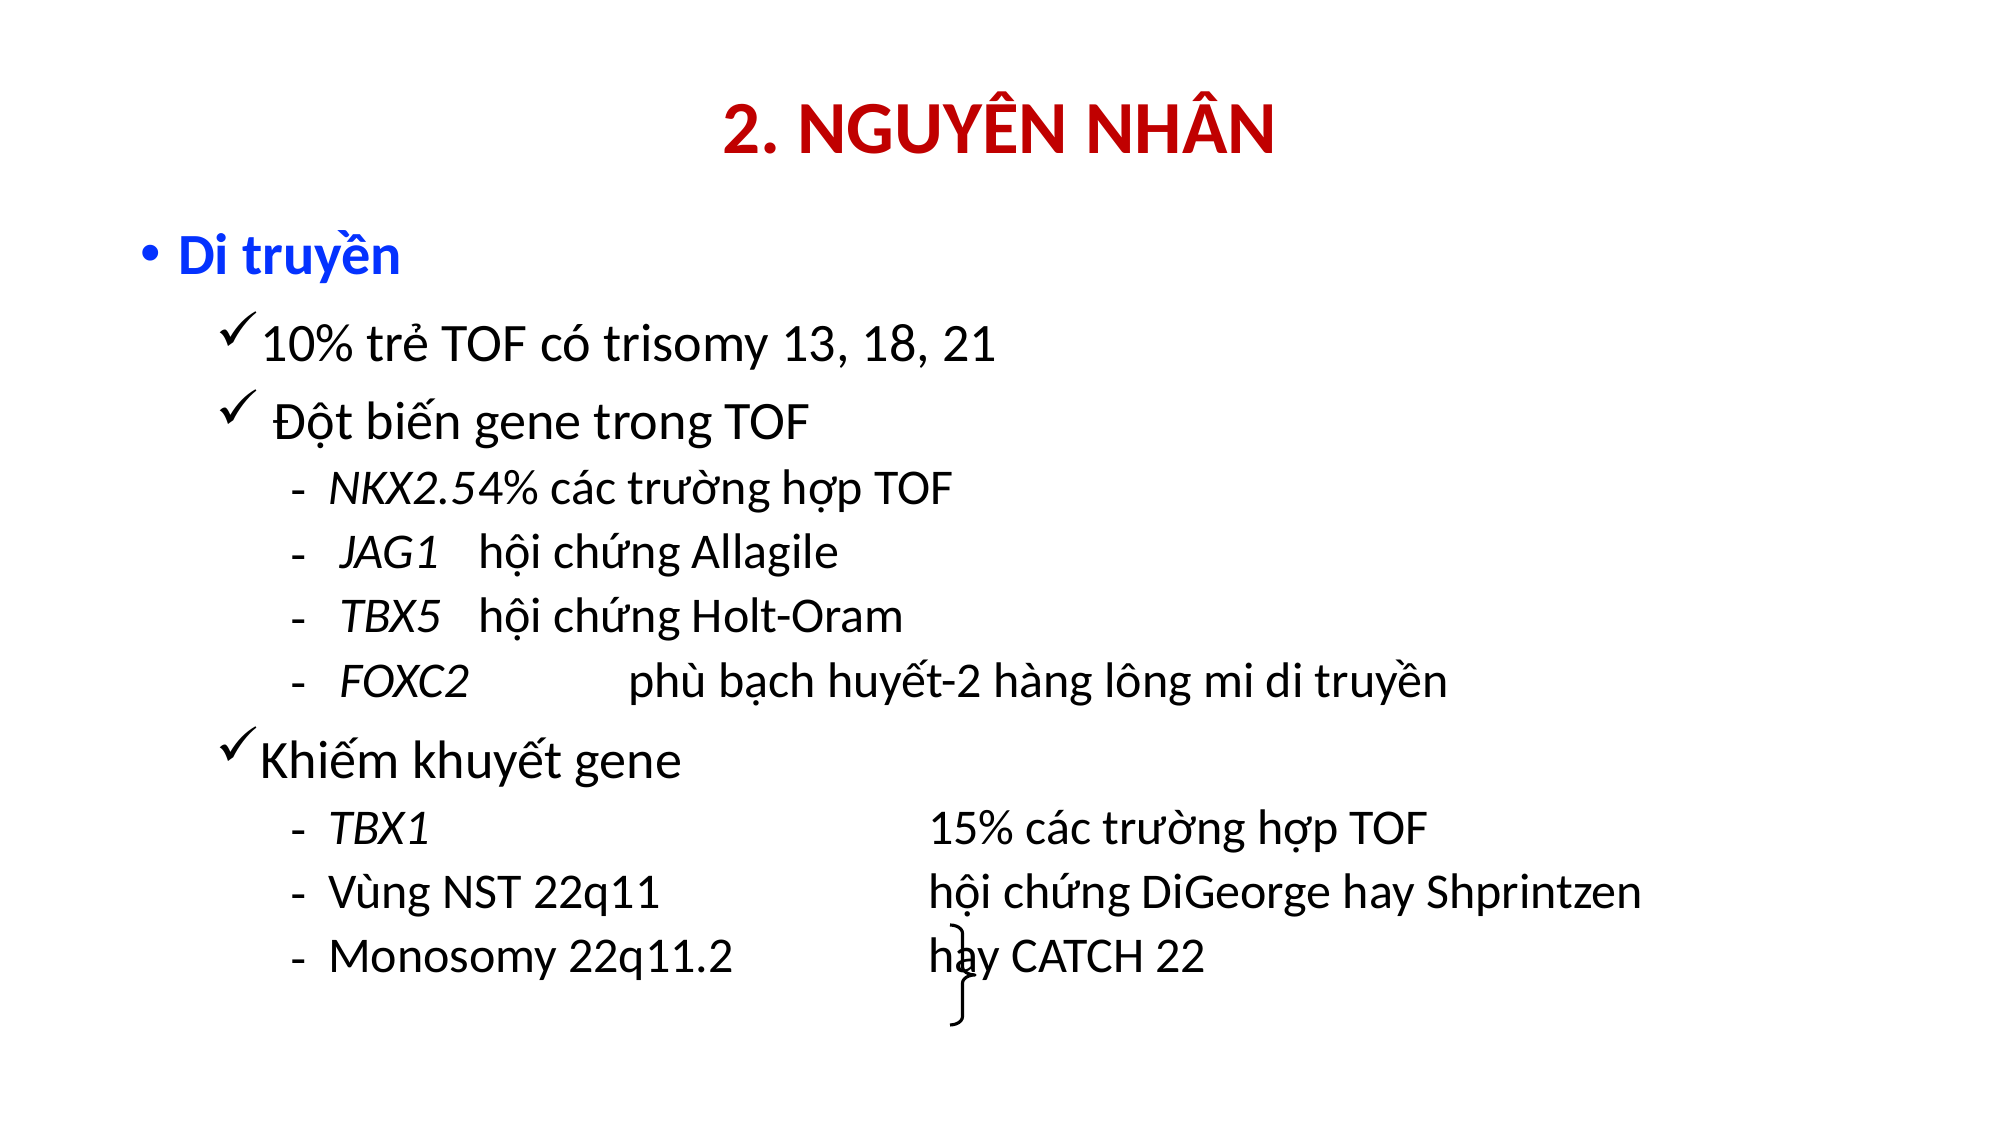

# 2. NGUYÊN NHÂN
Di truyền
10% trẻ TOF có trisomy 13, 18, 21
 Đột biến gene trong TOF
NKX2.5	4% các trường hợp TOF
 JAG1 	hội chứng Allagile
 TBX5 	hội chứng Holt-Oram
 FOXC2 	phù bạch huyết-2 hàng lông mi di truyền
Khiếm khuyết gene
TBX1				15% các trường hợp TOF
Vùng NST 22q11		hội chứng DiGeorge hay Shprintzen
Monosomy 22q11.2	     	hay CATCH 22